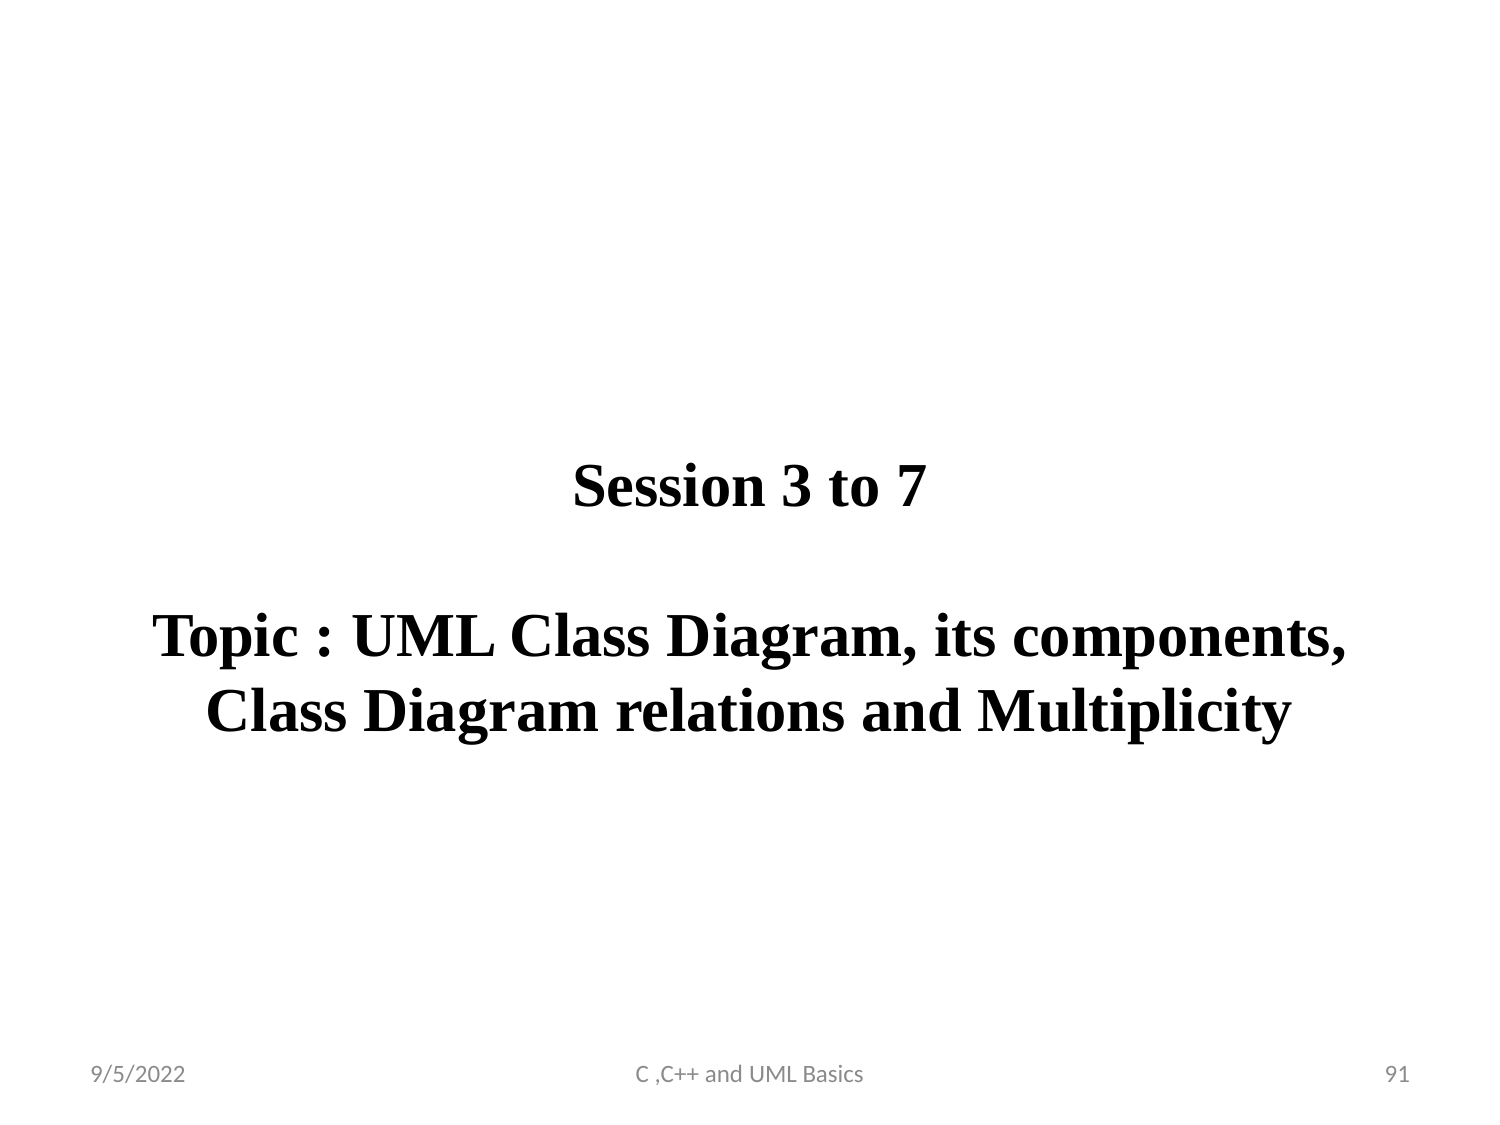

# Session 3 to 7 Topic : UML Class Diagram, its components, Class Diagram relations and Multiplicity
9/5/2022
C ,C++ and UML Basics
91